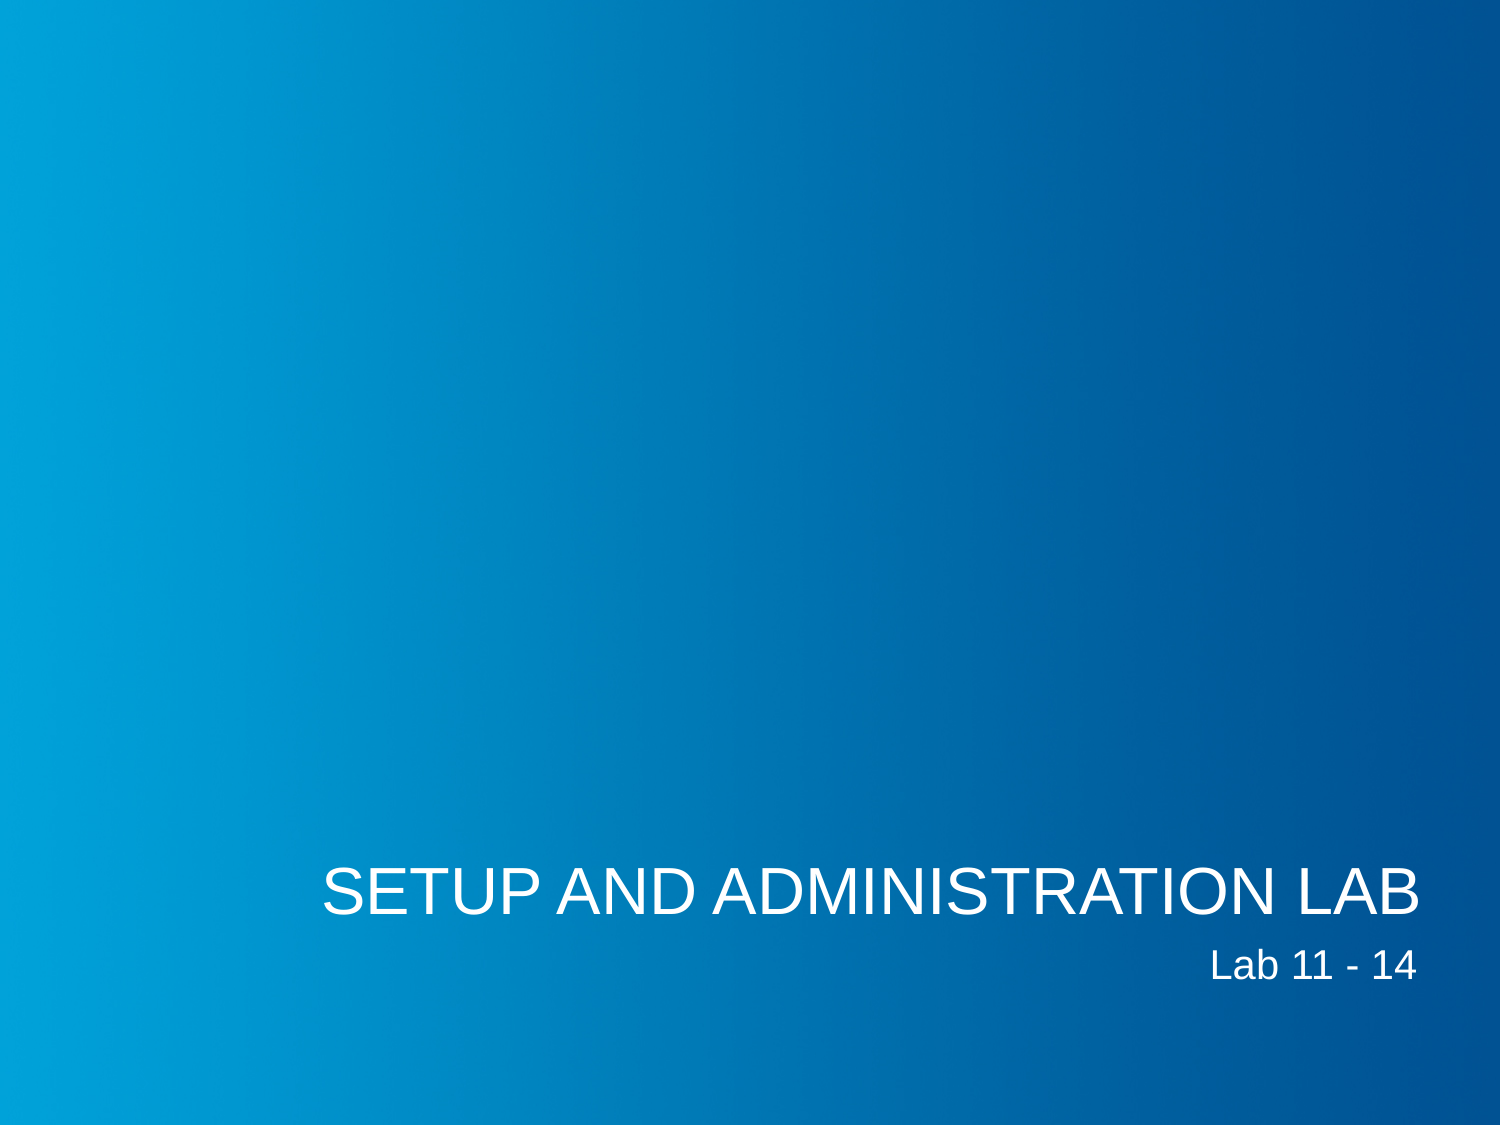

# Setup and Administration Lab
Lab 11 - 14